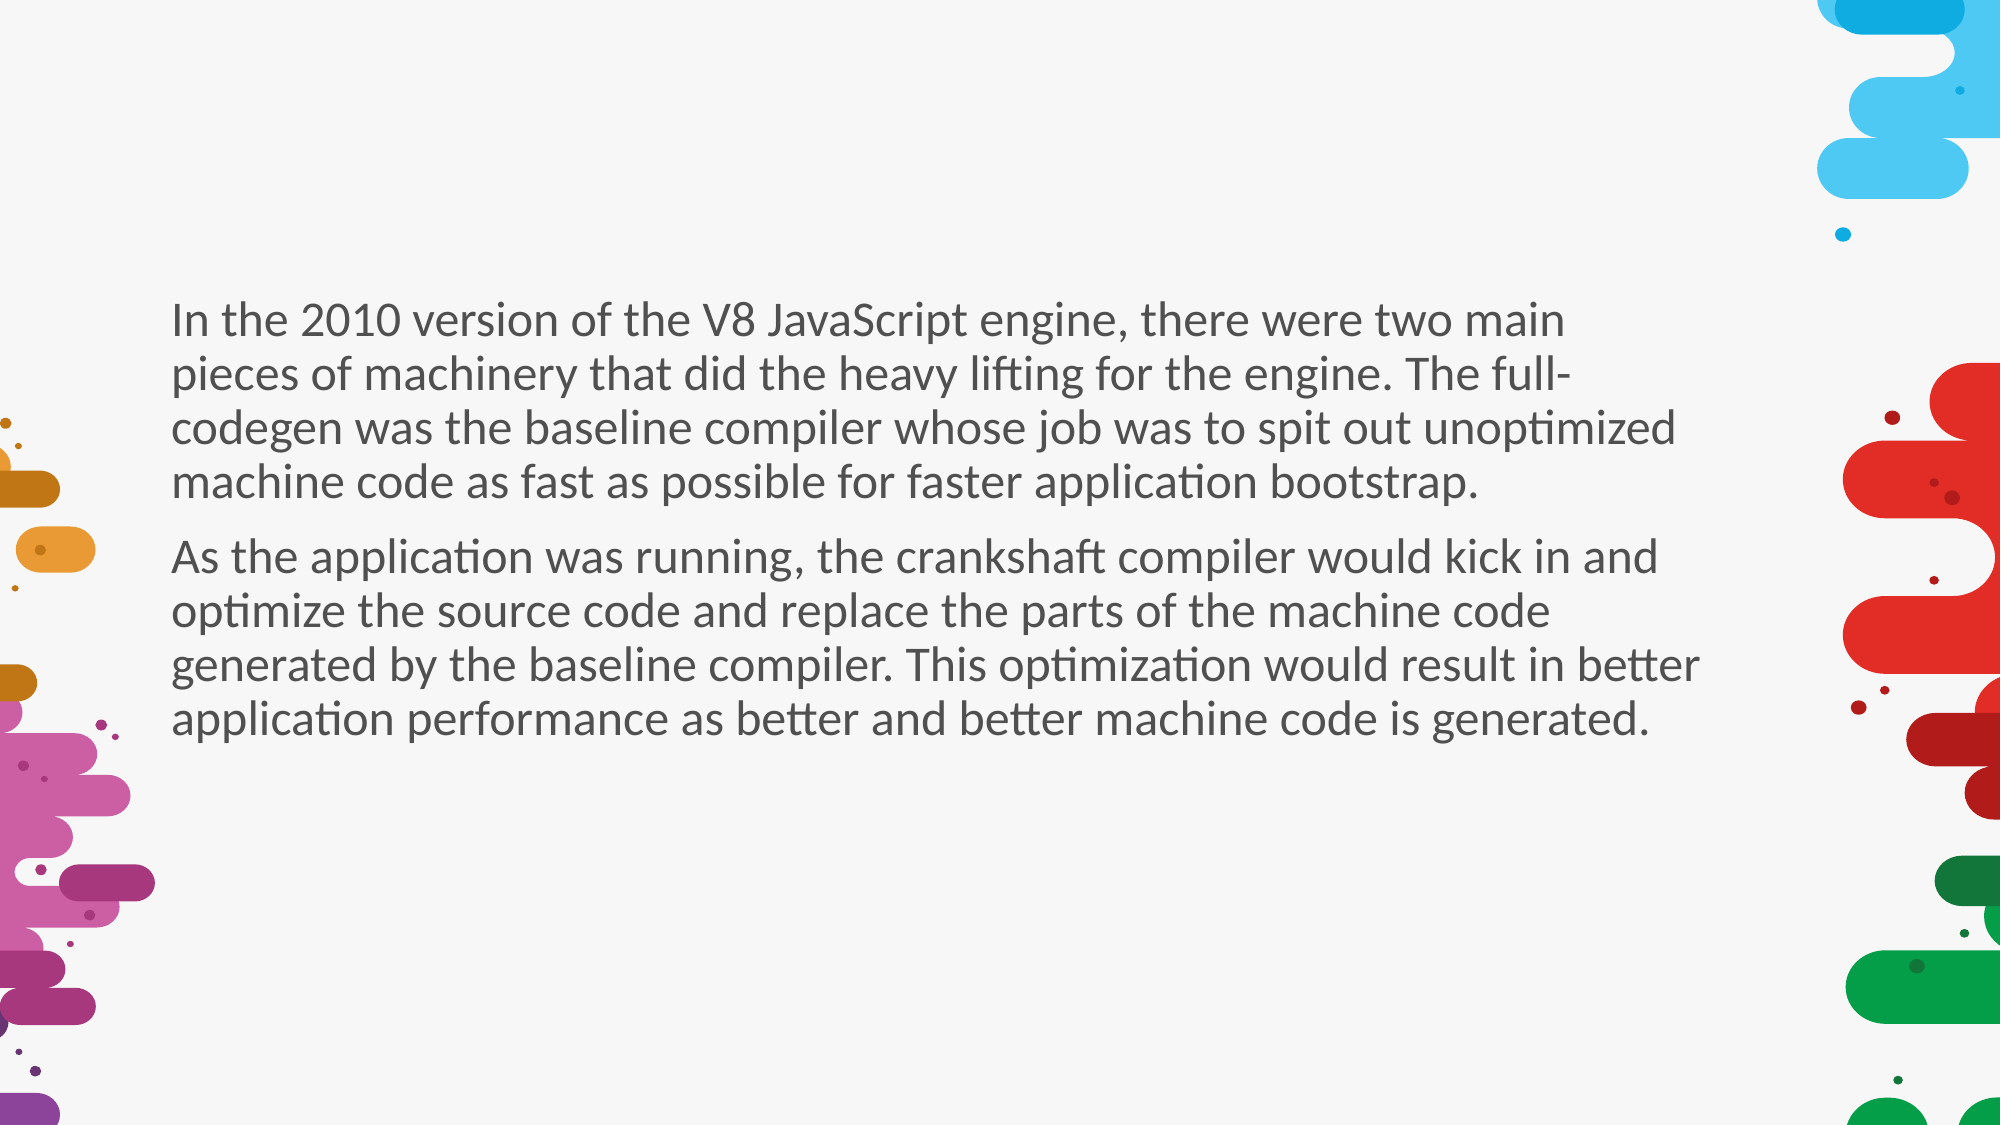

In the 2010 version of the V8 JavaScript engine, there were two main pieces of machinery that did the heavy lifting for the engine. The full-codegen was the baseline compiler whose job was to spit out unoptimized machine code as fast as possible for faster application bootstrap.
As the application was running, the crankshaft compiler would kick in and optimize the source code and replace the parts of the machine code generated by the baseline compiler. This optimization would result in better application performance as better and better machine code is generated.